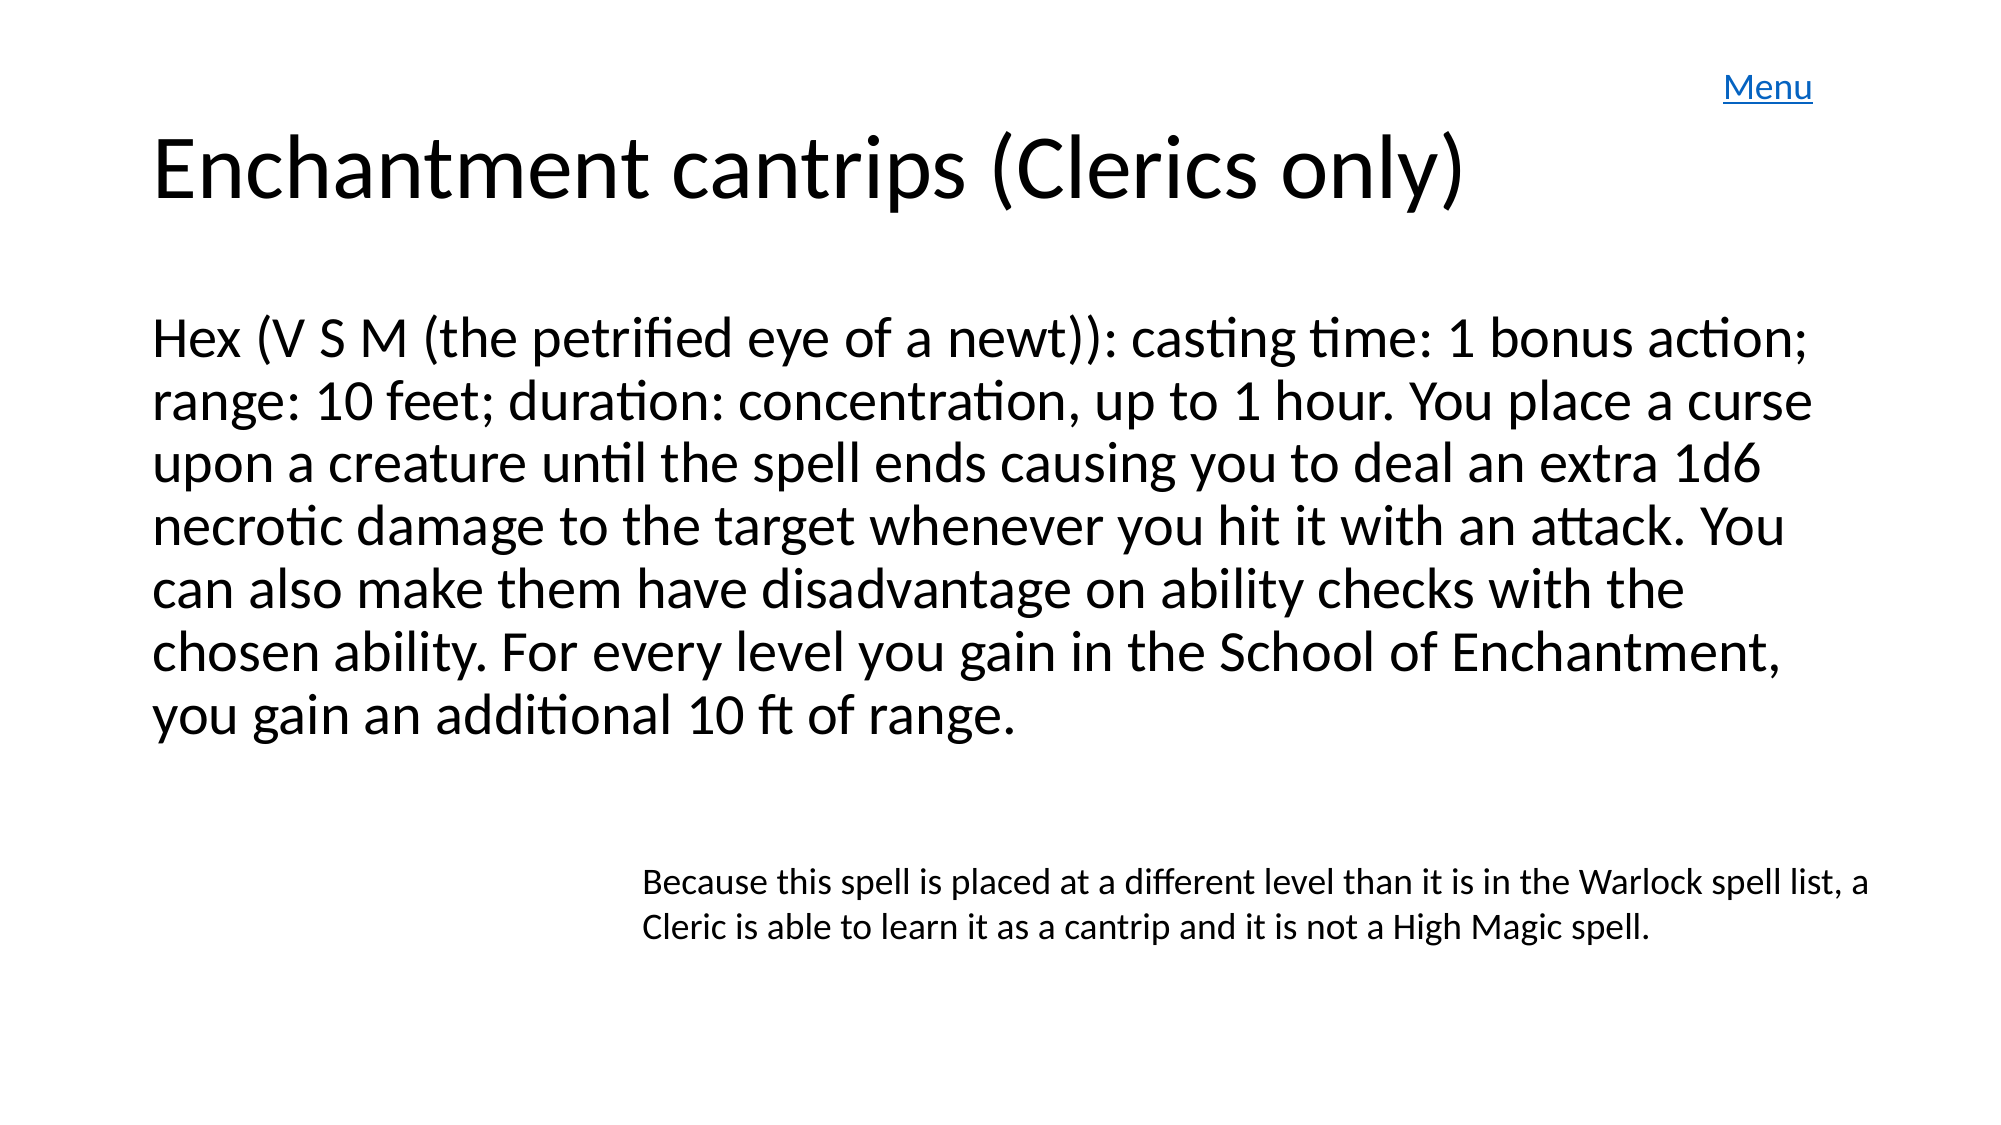

Menu
# Enchantment cantrips (Clerics only)
Hex (V S M (the petrified eye of a newt)): casting time: 1 bonus action; range: 10 feet; duration: concentration, up to 1 hour. You place a curse upon a creature until the spell ends causing you to deal an extra 1d6 necrotic damage to the target whenever you hit it with an attack. You can also make them have disadvantage on ability checks with the chosen ability. For every level you gain in the School of Enchantment, you gain an additional 10 ft of range.
Because this spell is placed at a different level than it is in the Warlock spell list, a Cleric is able to learn it as a cantrip and it is not a High Magic spell.